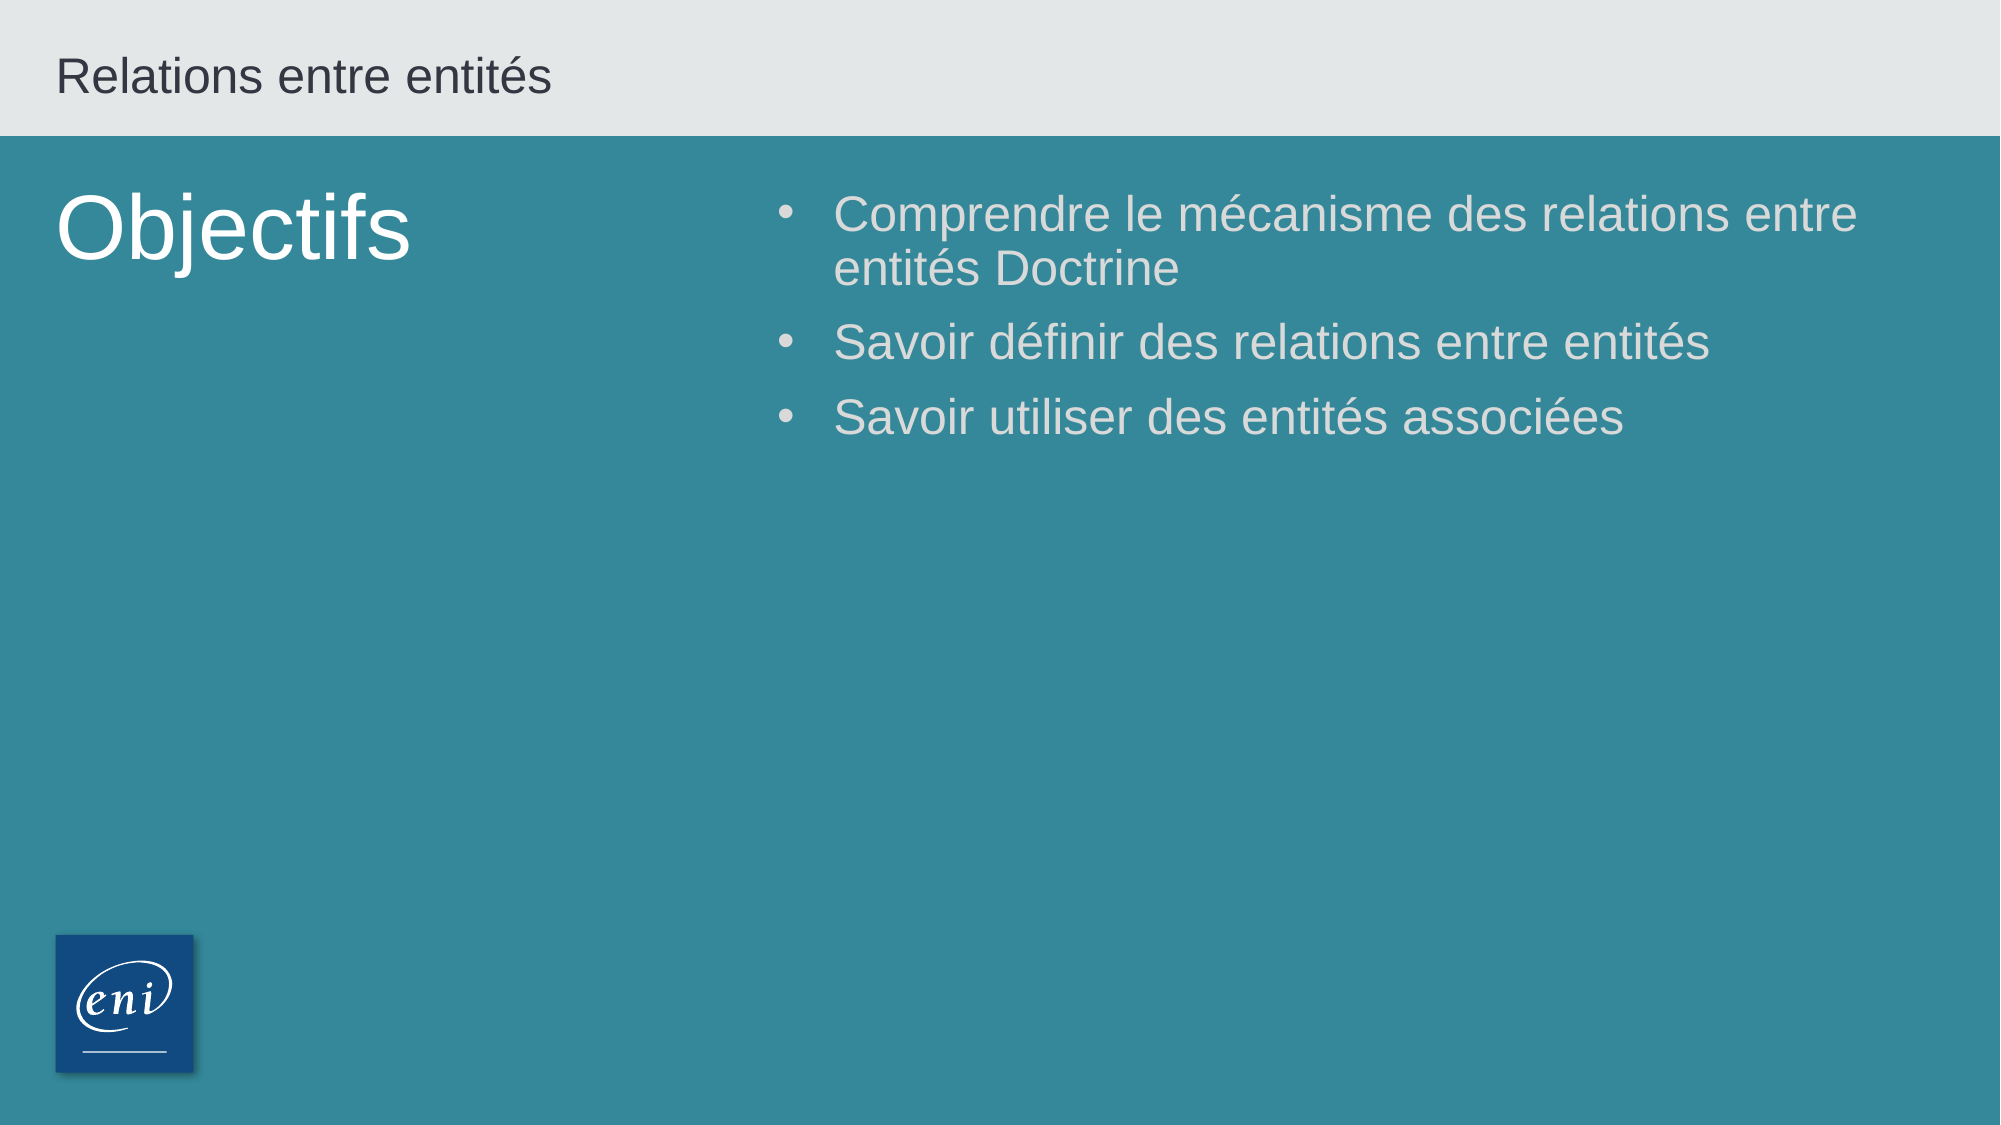

Relations entre entités
# Objectifs
Comprendre le mécanisme des relations entre entités Doctrine
Savoir définir des relations entre entités
Savoir utiliser des entités associées